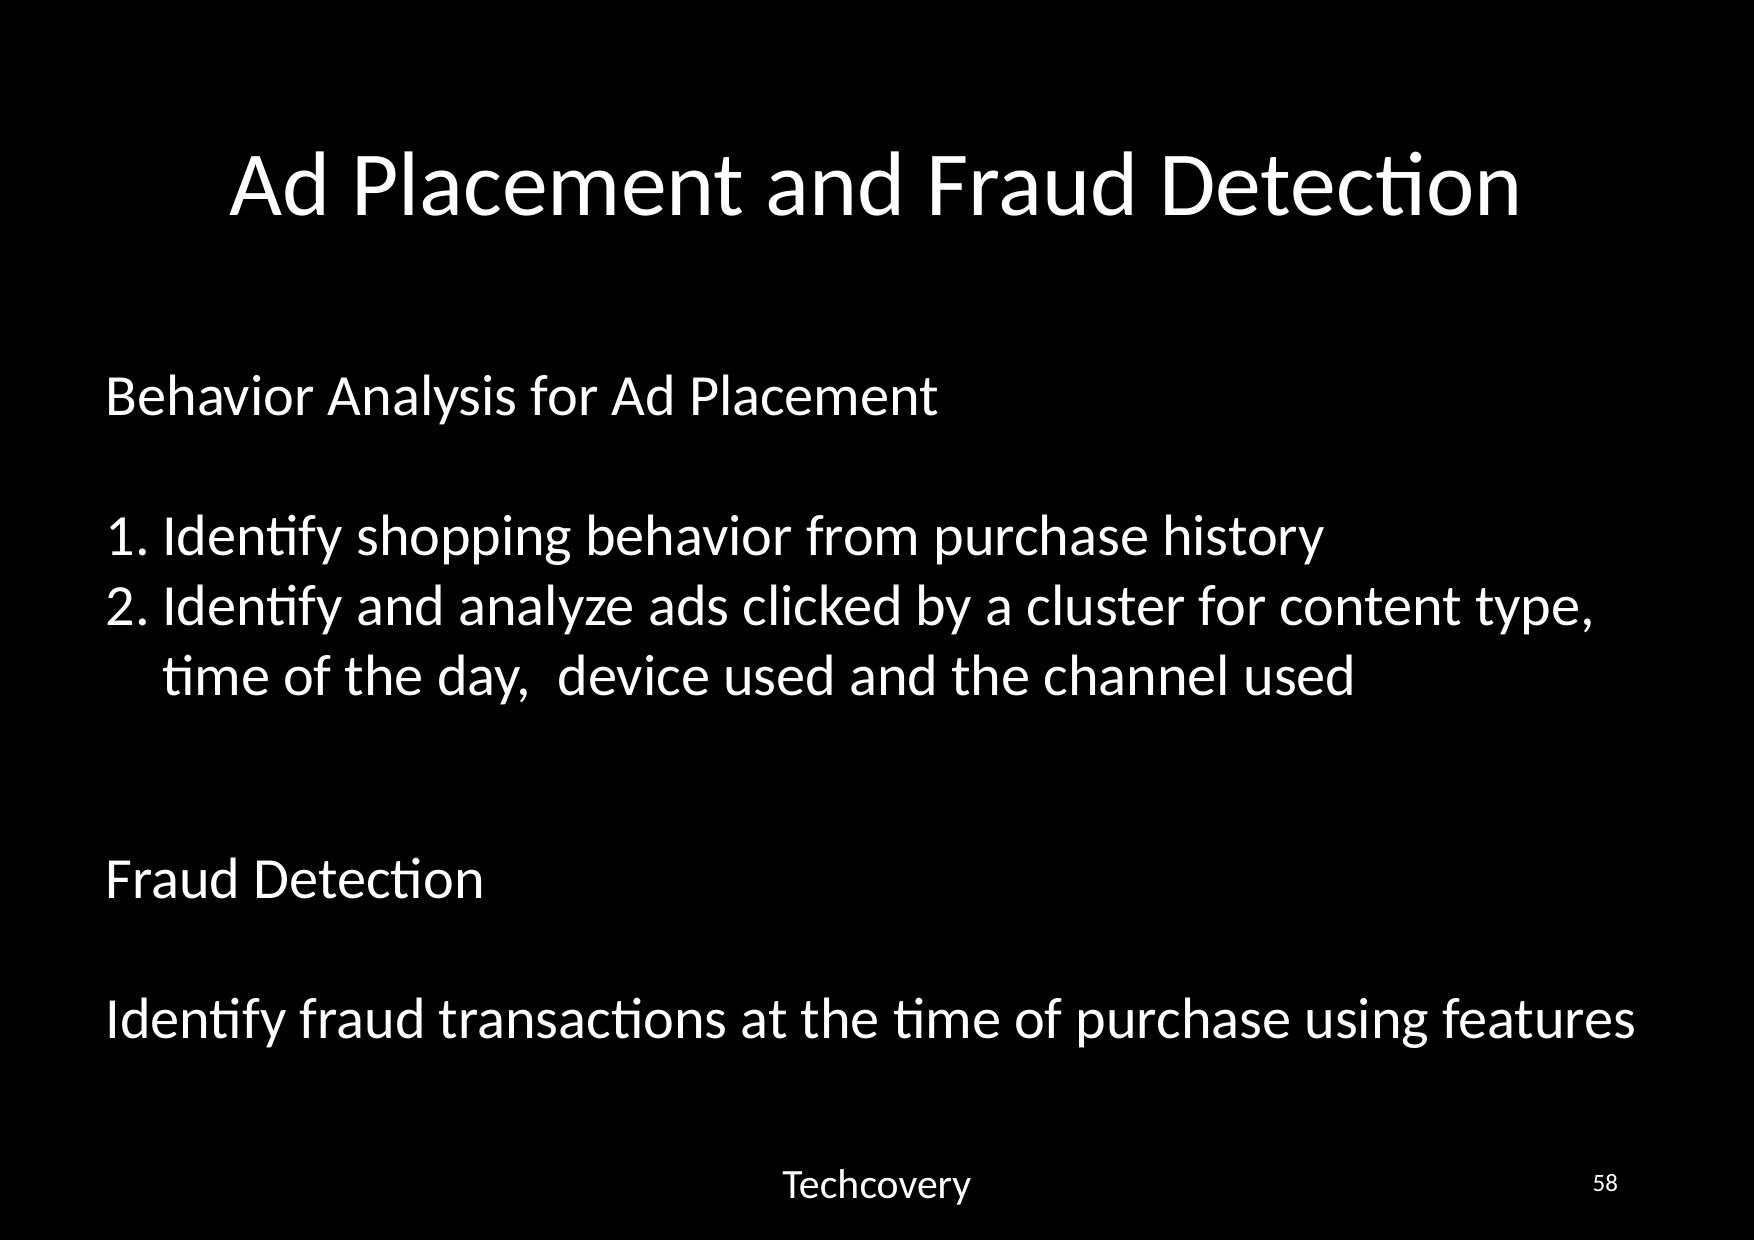

# Ad Placement and Fraud Detection
Behavior Analysis for Ad Placement

Identify shopping behavior from purchase history
Identify and analyze ads clicked by a cluster for content type, time of the day,  device used and the channel used

Fraud Detection

Identify fraud transactions at the time of purchase using features

Techcovery
58